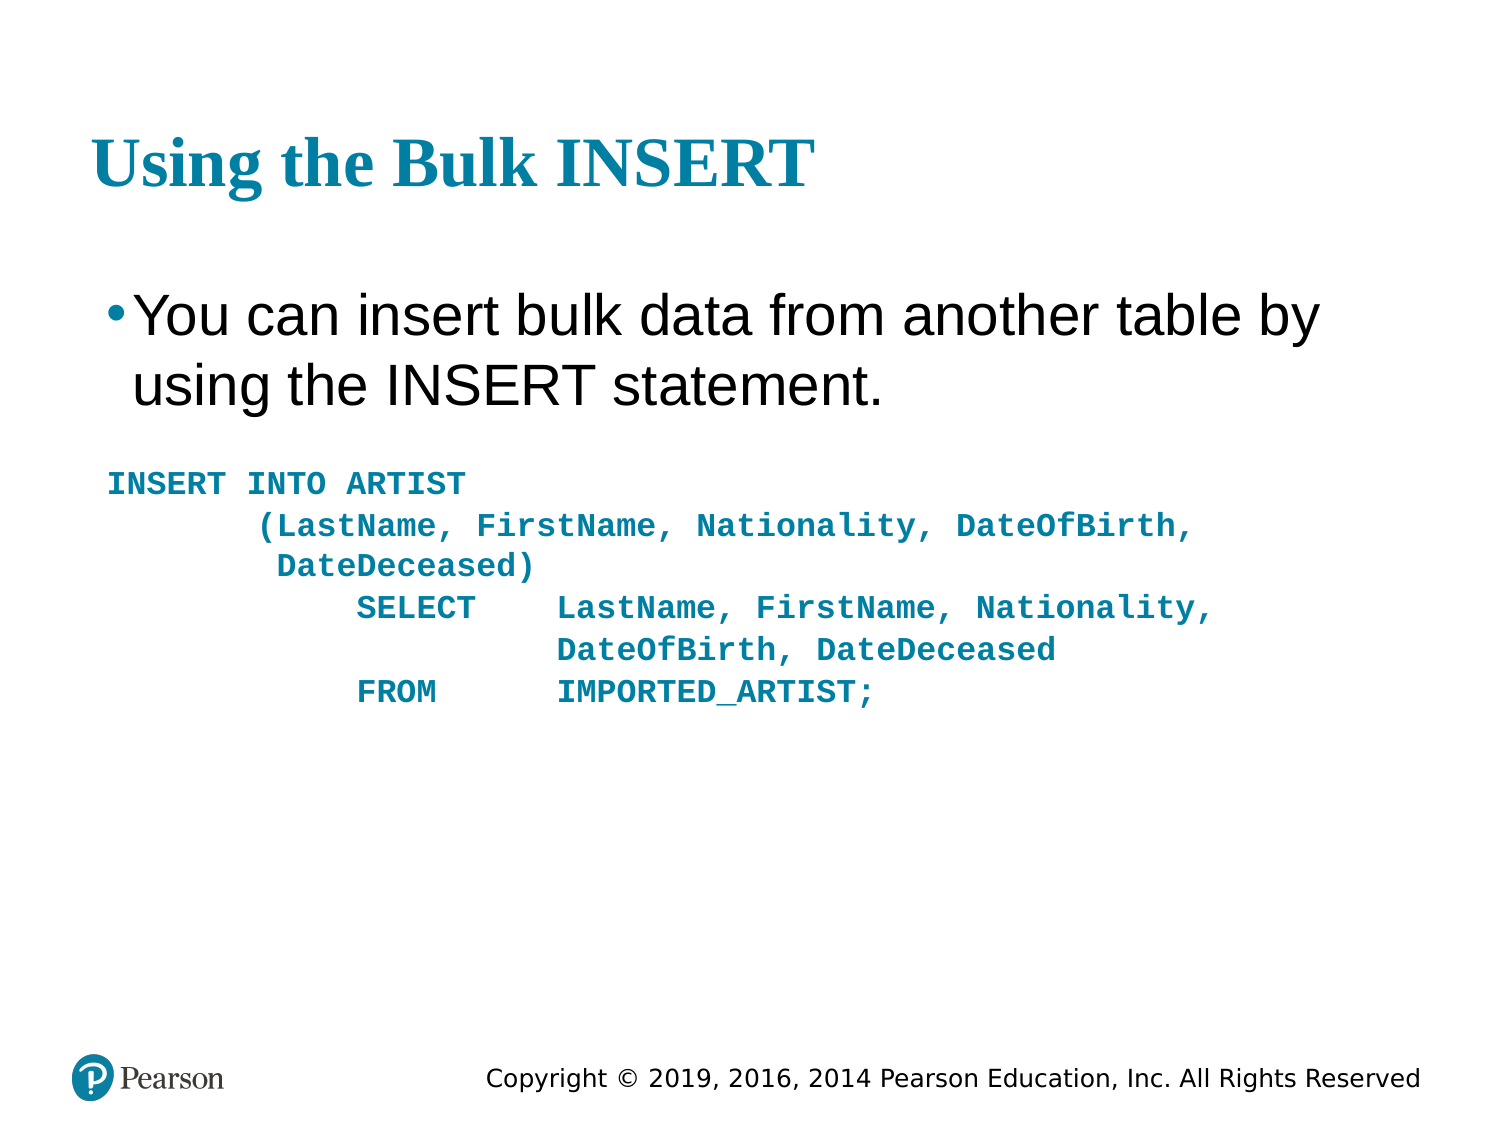

# Using the Bulk INSERT
You can insert bulk data from another table by using the INSERT statement.

INSERT INTO ARTIST
	(LastName, FirstName, Nationality, DateOfBirth, 		 DateDeceased)
	     SELECT    LastName, FirstName, Nationality,
     		DateOfBirth, DateDeceased
	     FROM 	IMPORTED_ARTIST;